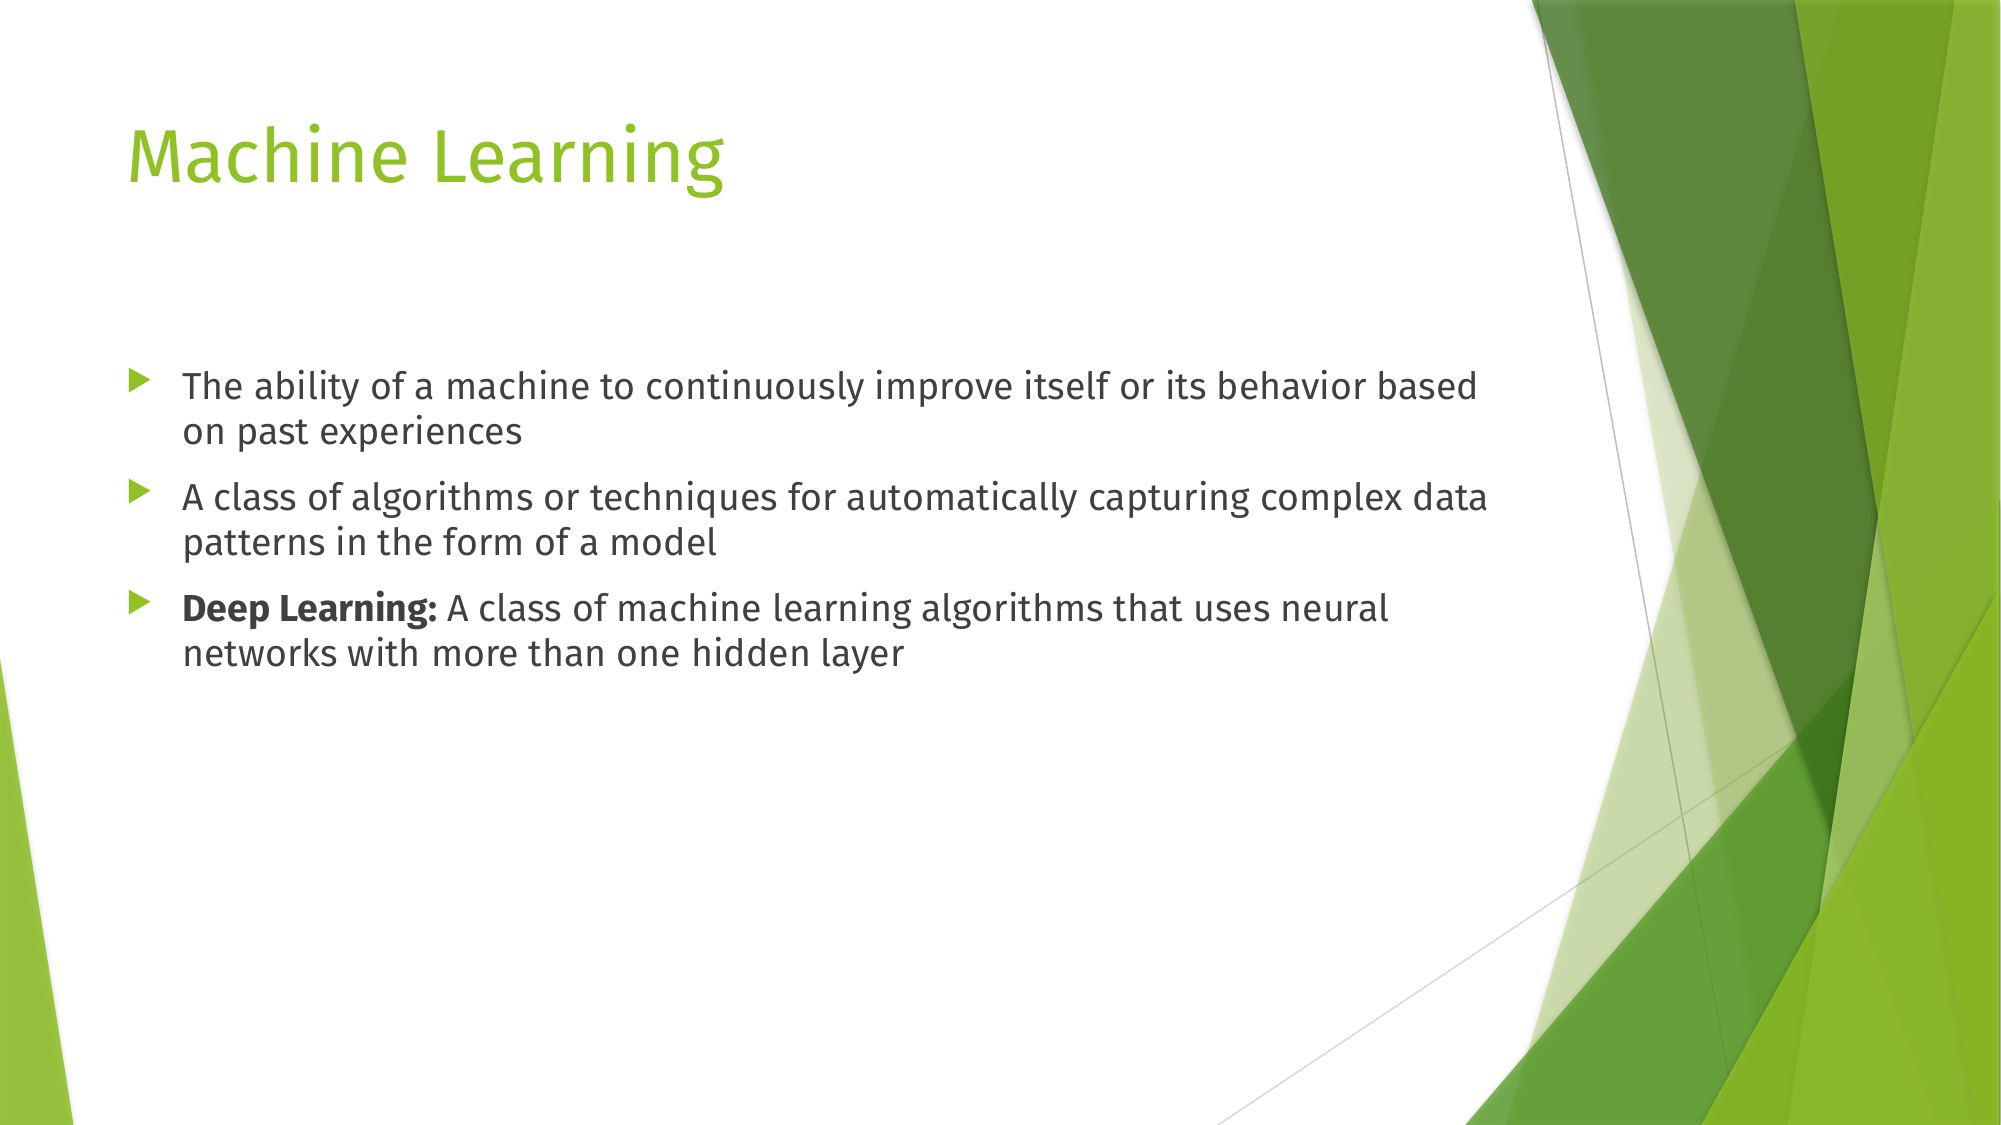

# Machine Learning
The ability of a machine to continuously improve itself or its behavior based on past experiences
A class of algorithms or techniques for automatically capturing complex data patterns in the form of a model
Deep Learning: A class of machine learning algorithms that uses neural networks with more than one hidden layer